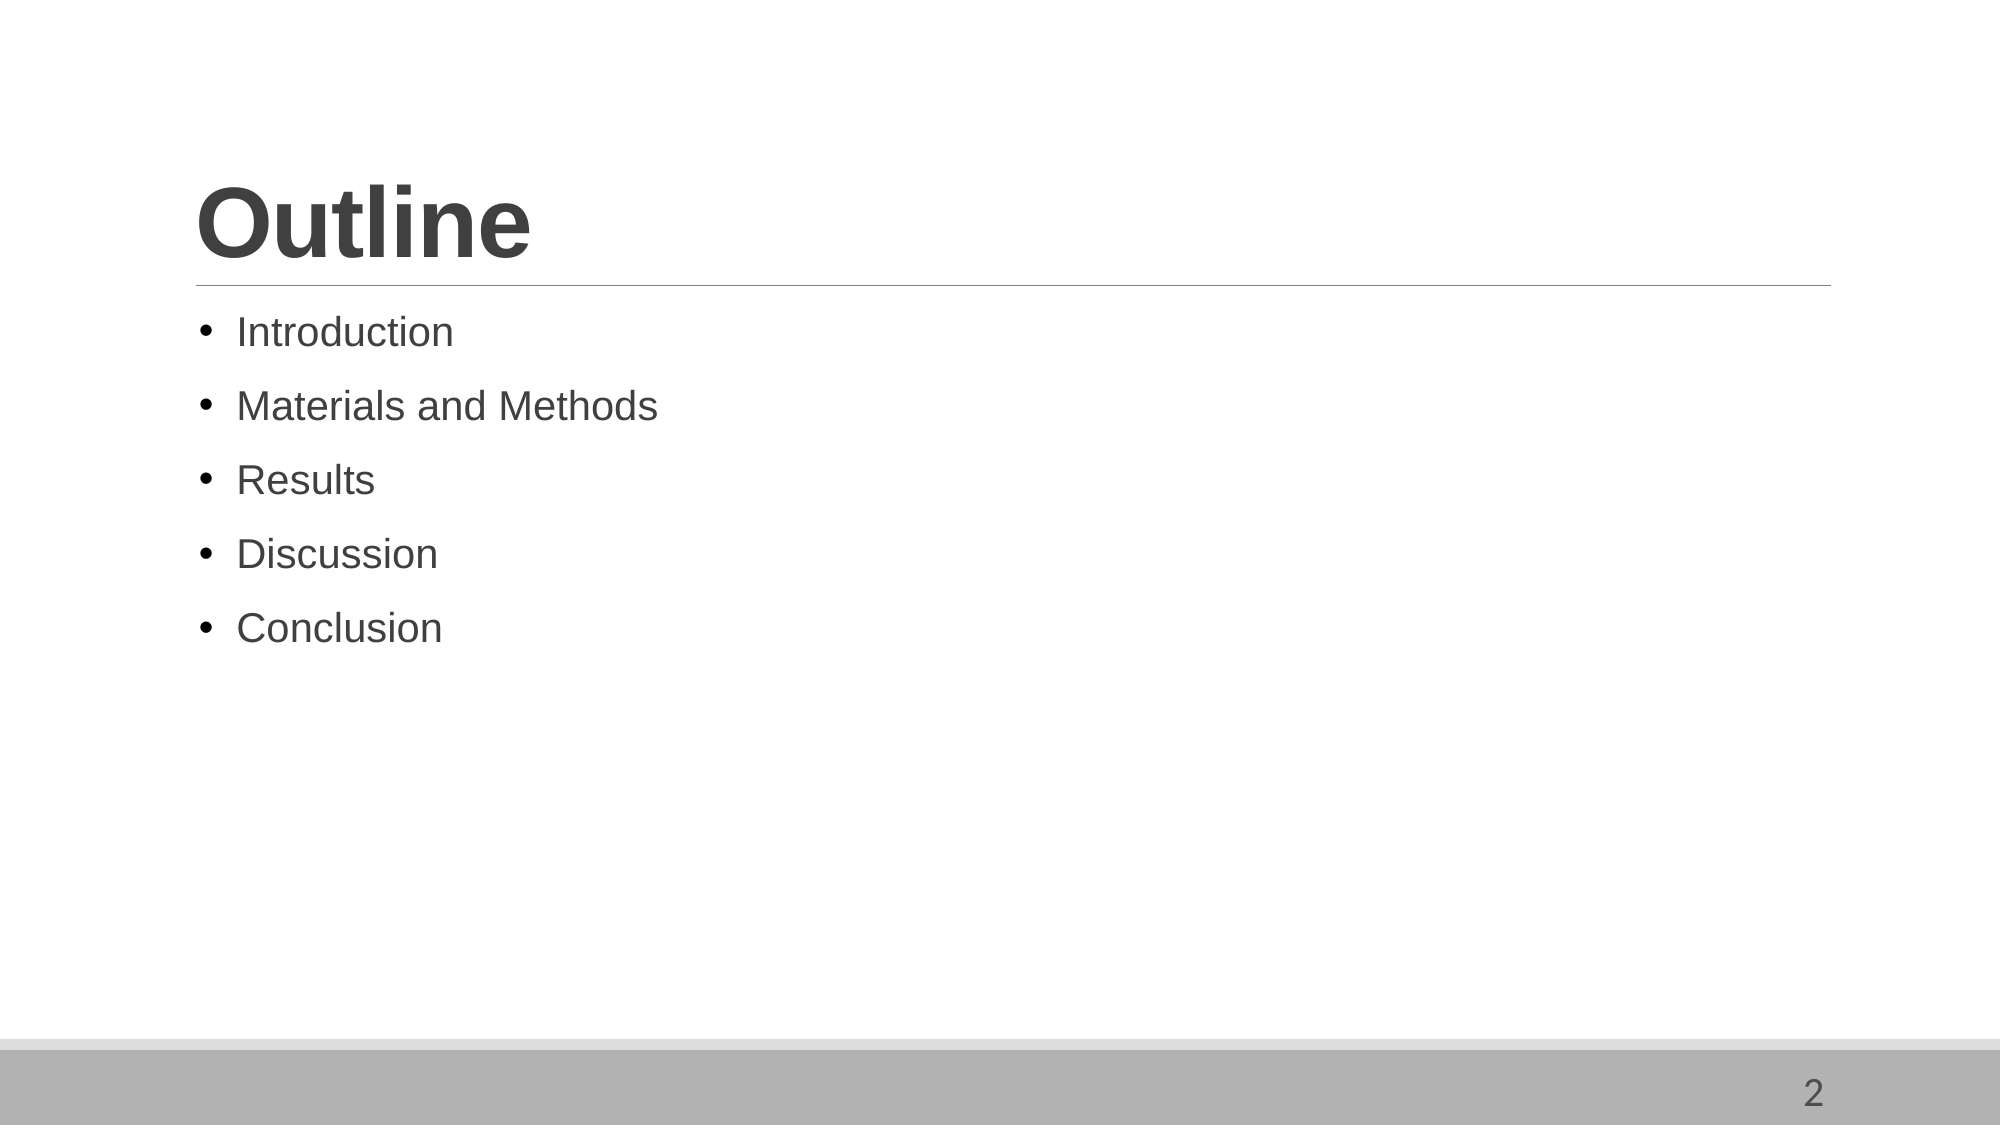

# Outline
Introduction
Materials and Methods
Results
Discussion
Conclusion
Results
Methods
Introduction
Conclusion
2